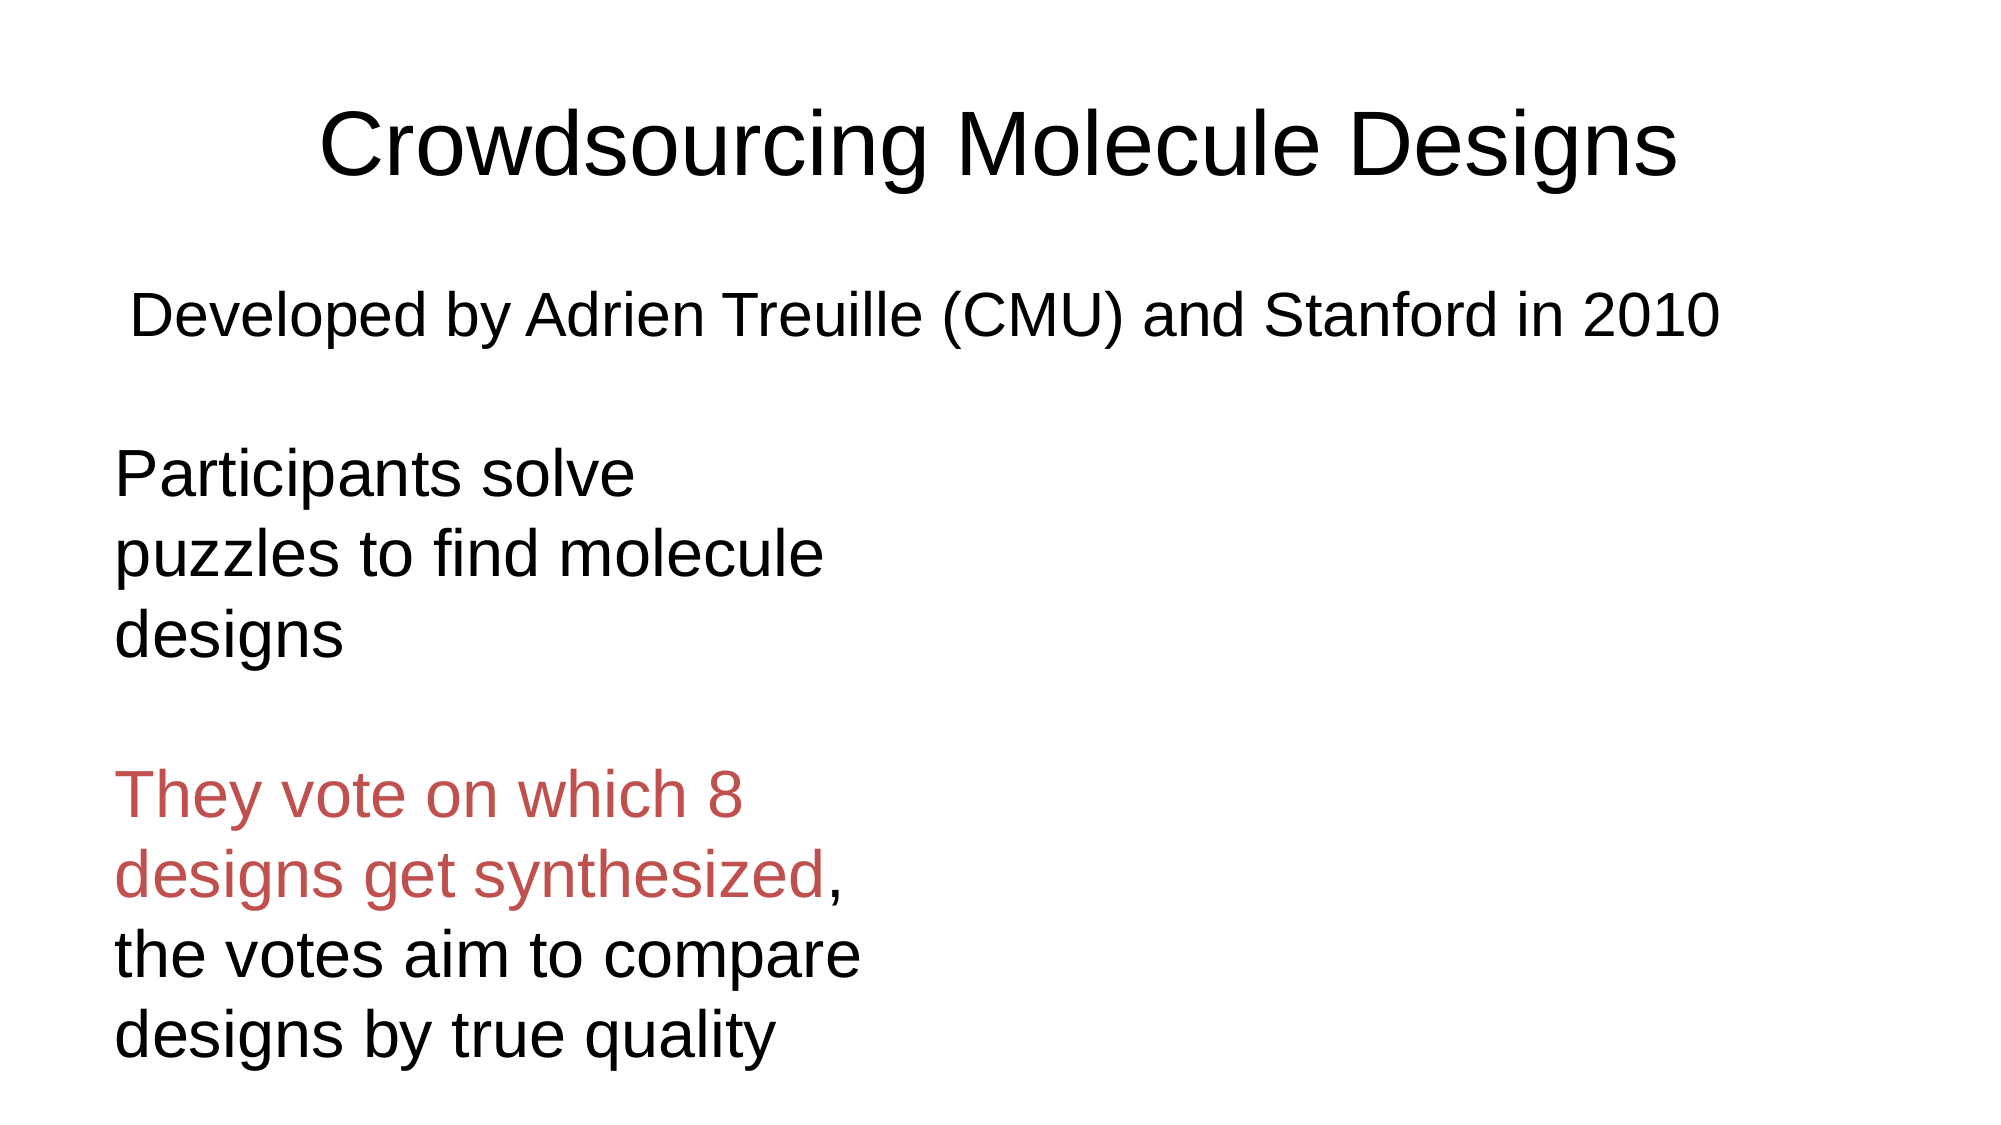

# Crowdsourcing Molecule Designs

Participants solve puzzles to find molecule designs

They vote on which 8 designs get synthesized, the votes aim to compare designs by true quality

Developed by Adrien Treuille (CMU) and Stanford in 2010